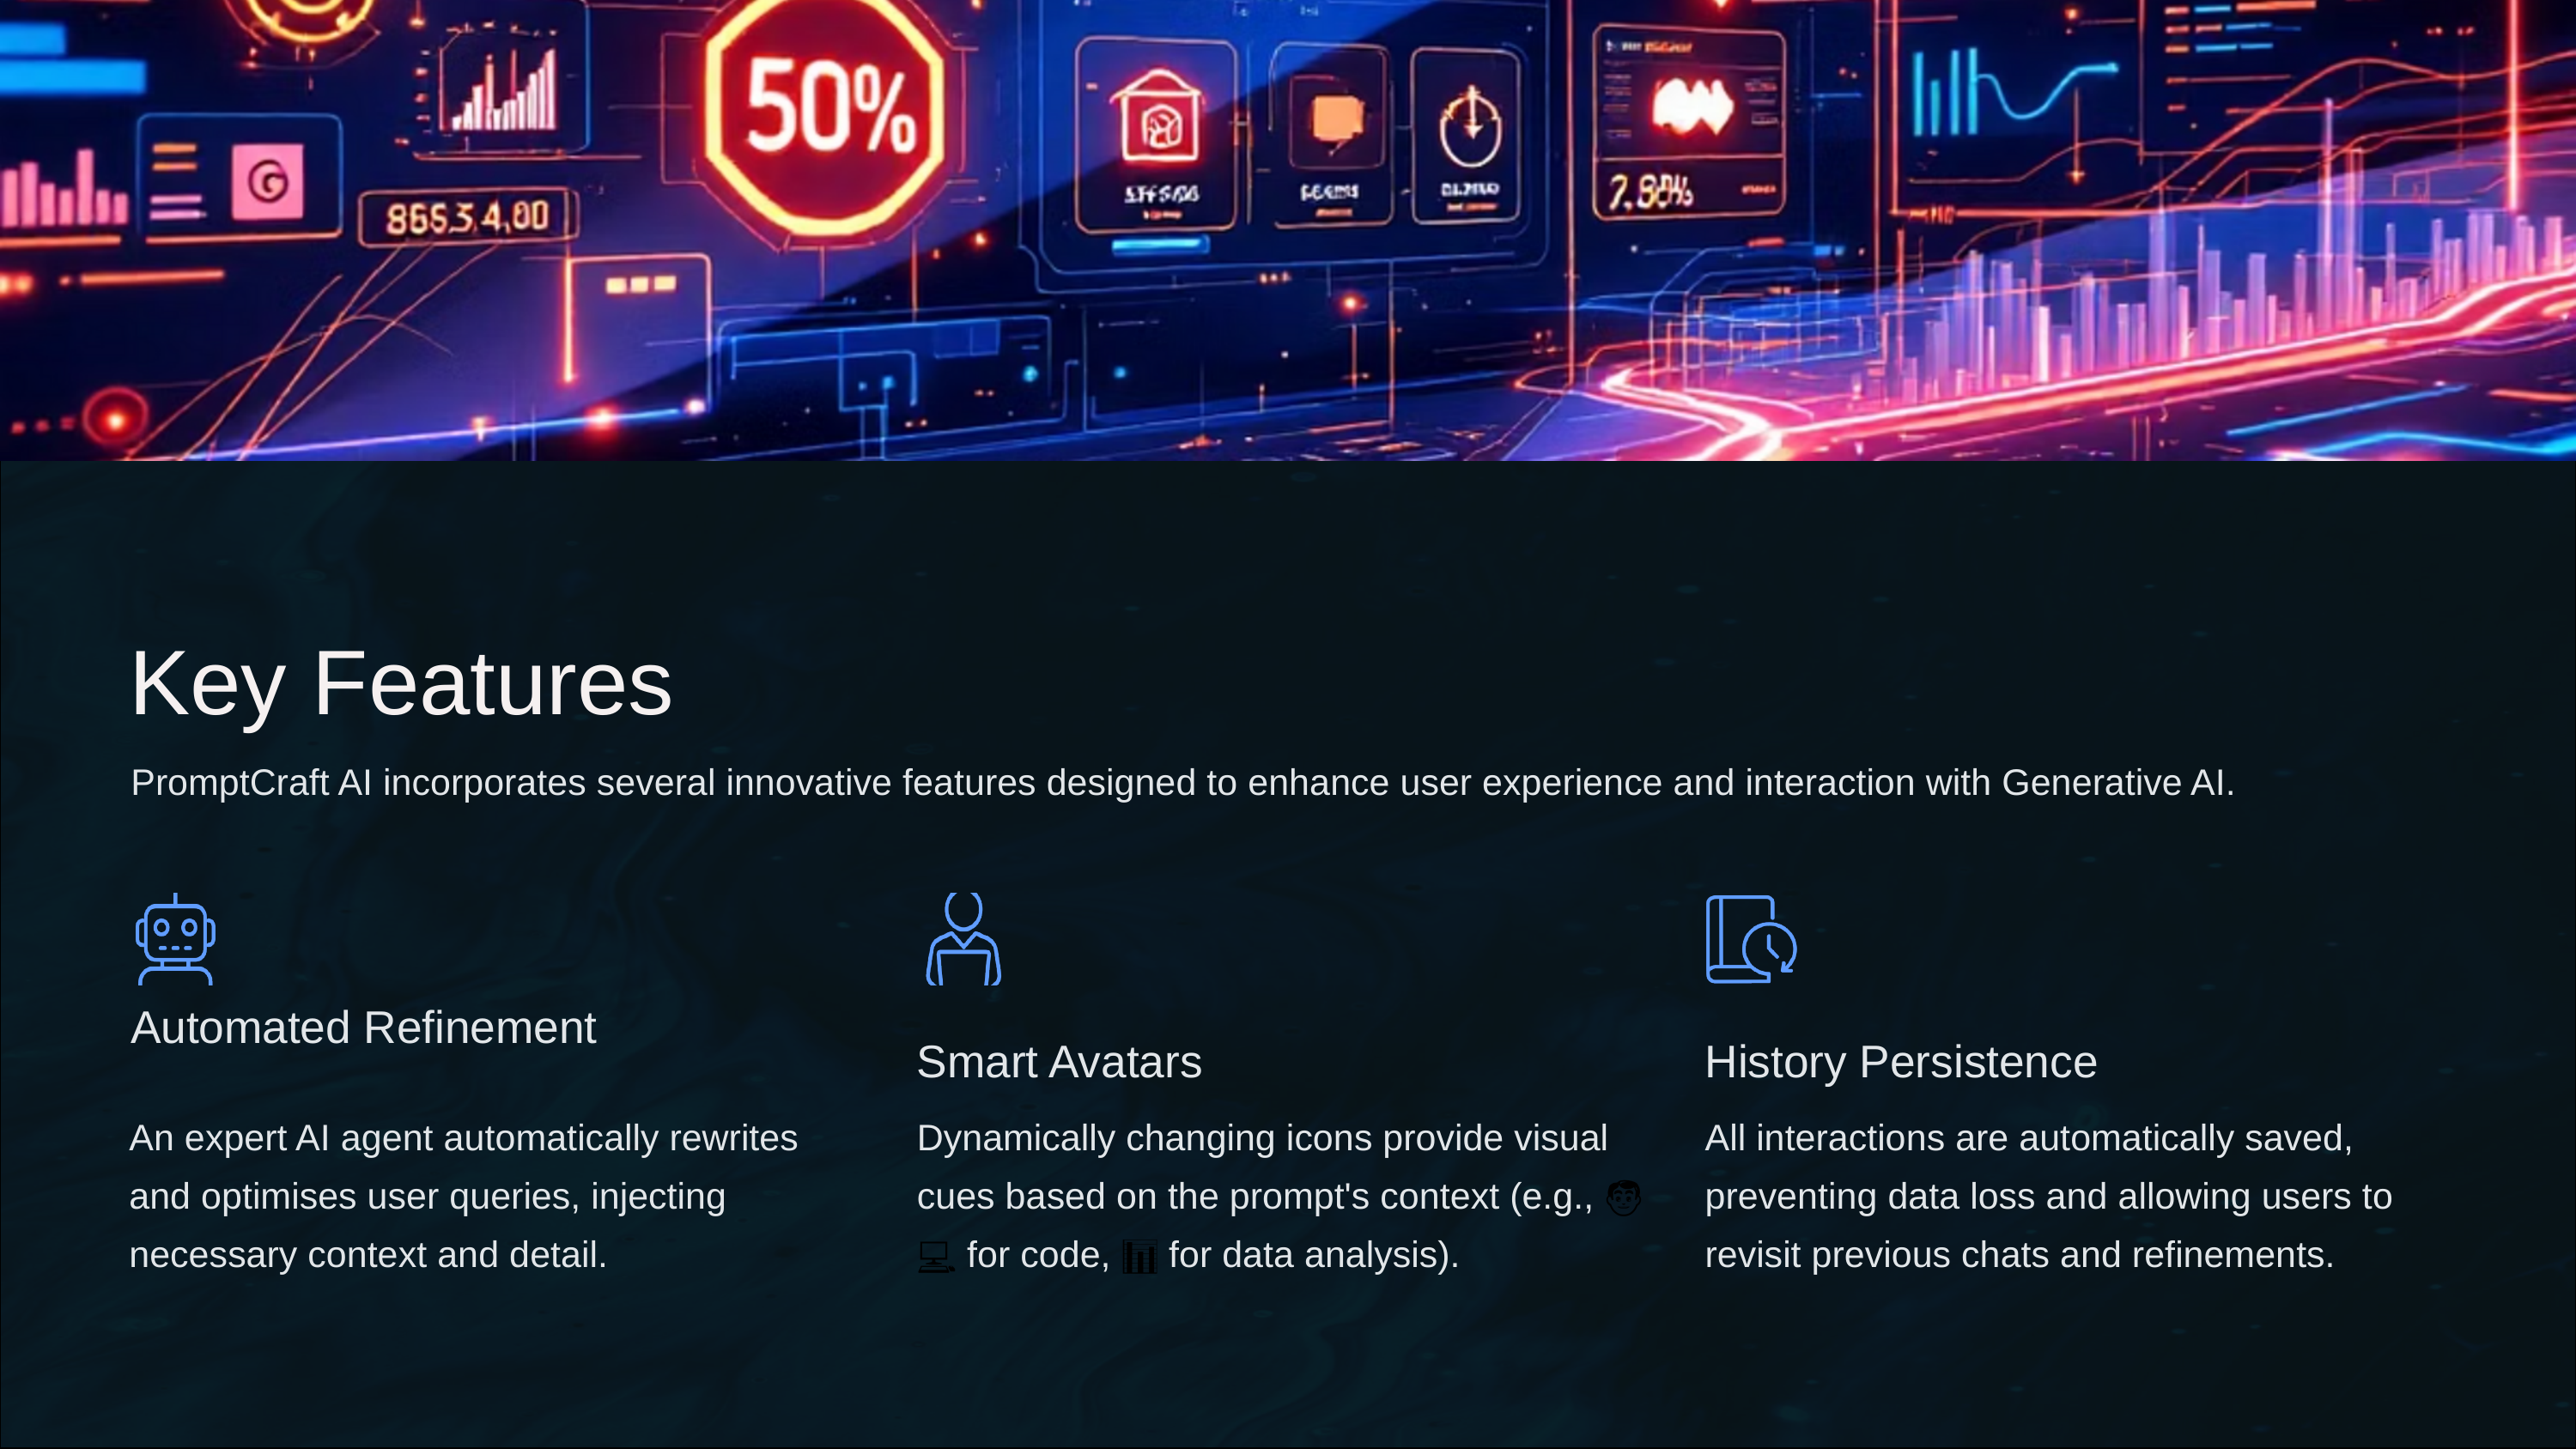

Key Features
PromptCraft AI incorporates several innovative features designed to enhance user experience and interaction with Generative AI.

Automated Refinement
Smart Avatars
History Persistence
An expert AI agent automatically rewrites and optimises user queries, injecting necessary context and detail.
Dynamically changing icons provide visual cues based on the prompt's context (e.g., 👨‍💻 for code, 📊 for data analysis).
All interactions are automatically saved, preventing data loss and allowing users to revisit previous chats and refinements.